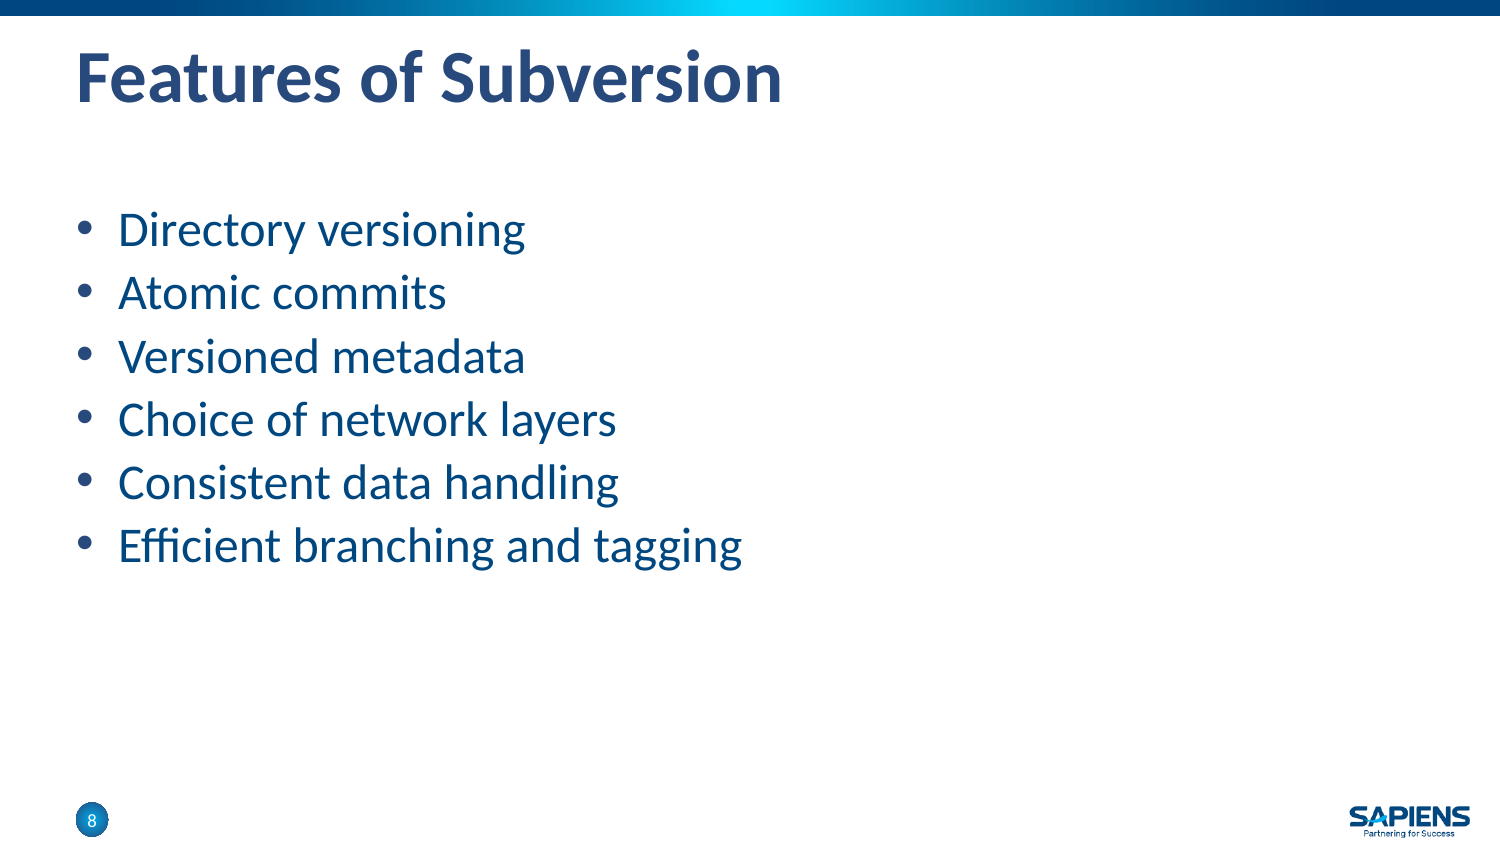

# Features of Subversion

Directory versioning
Atomic commits
Versioned metadata
Choice of network layers
Consistent data handling
Efficient branching and tagging
8